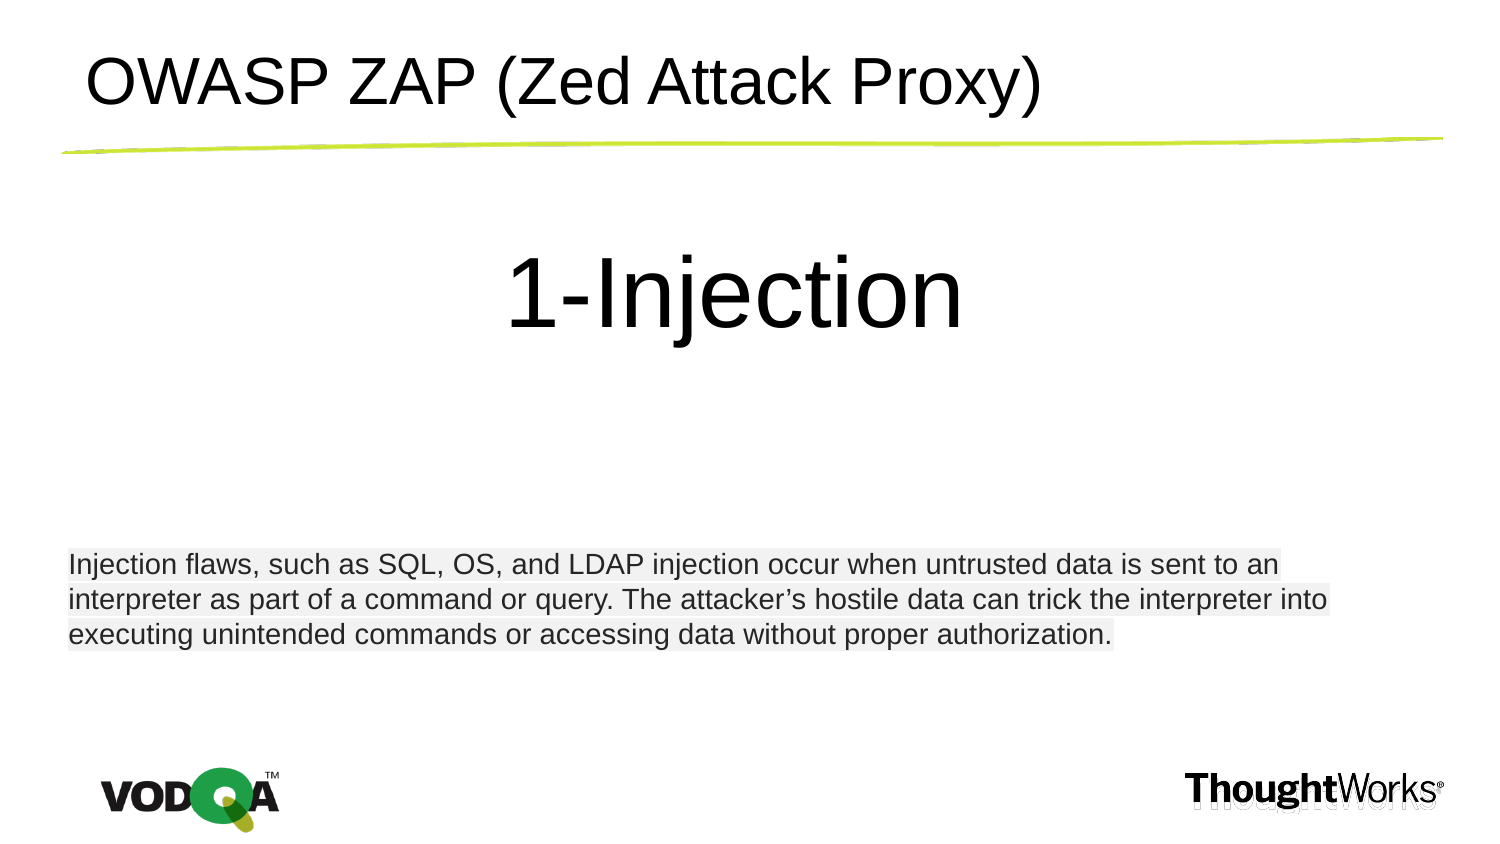

OWASP ZAP (Zed Attack Proxy)

1-Injection
Injection flaws, such as SQL, OS, and LDAP injection occur when untrusted data is sent to an interpreter as part of a command or query. The attacker’s hostile data can trick the interpreter into executing unintended commands or accessing data without proper authorization.